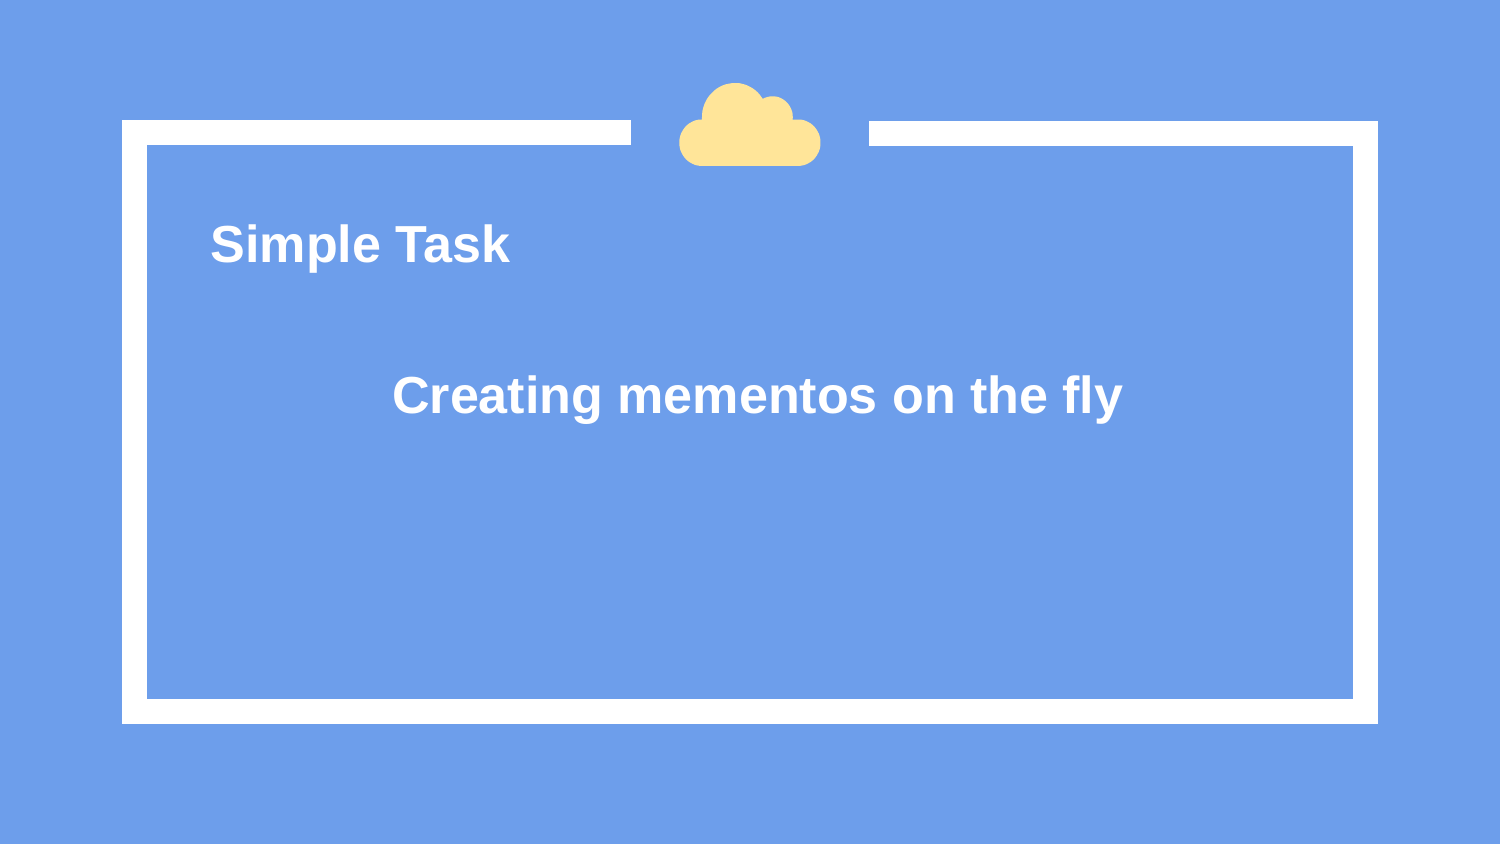

Simple Task
Creating mementos on the fly